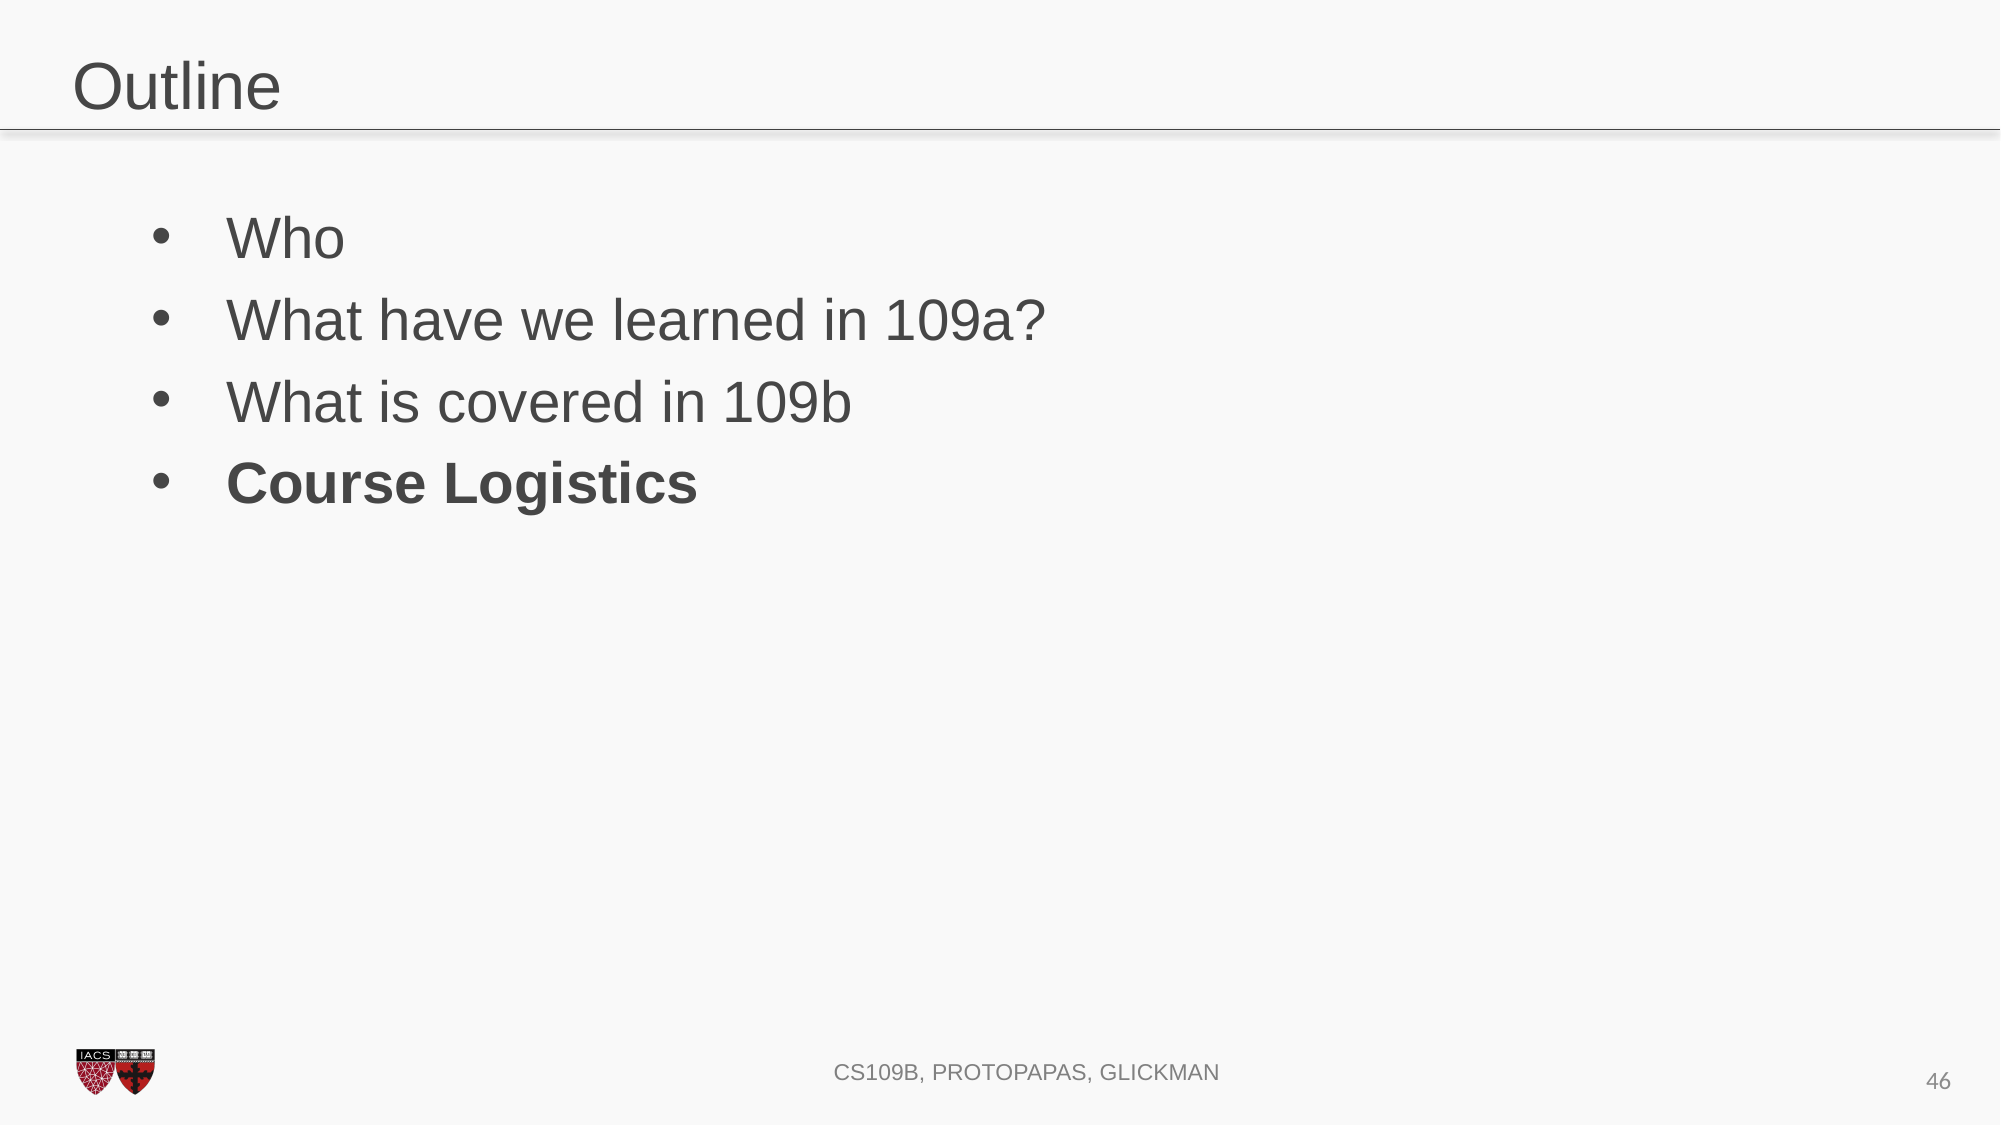

# Outline
Who
What have we learned in 109a?
What is covered in 109b
Course Logistics

46